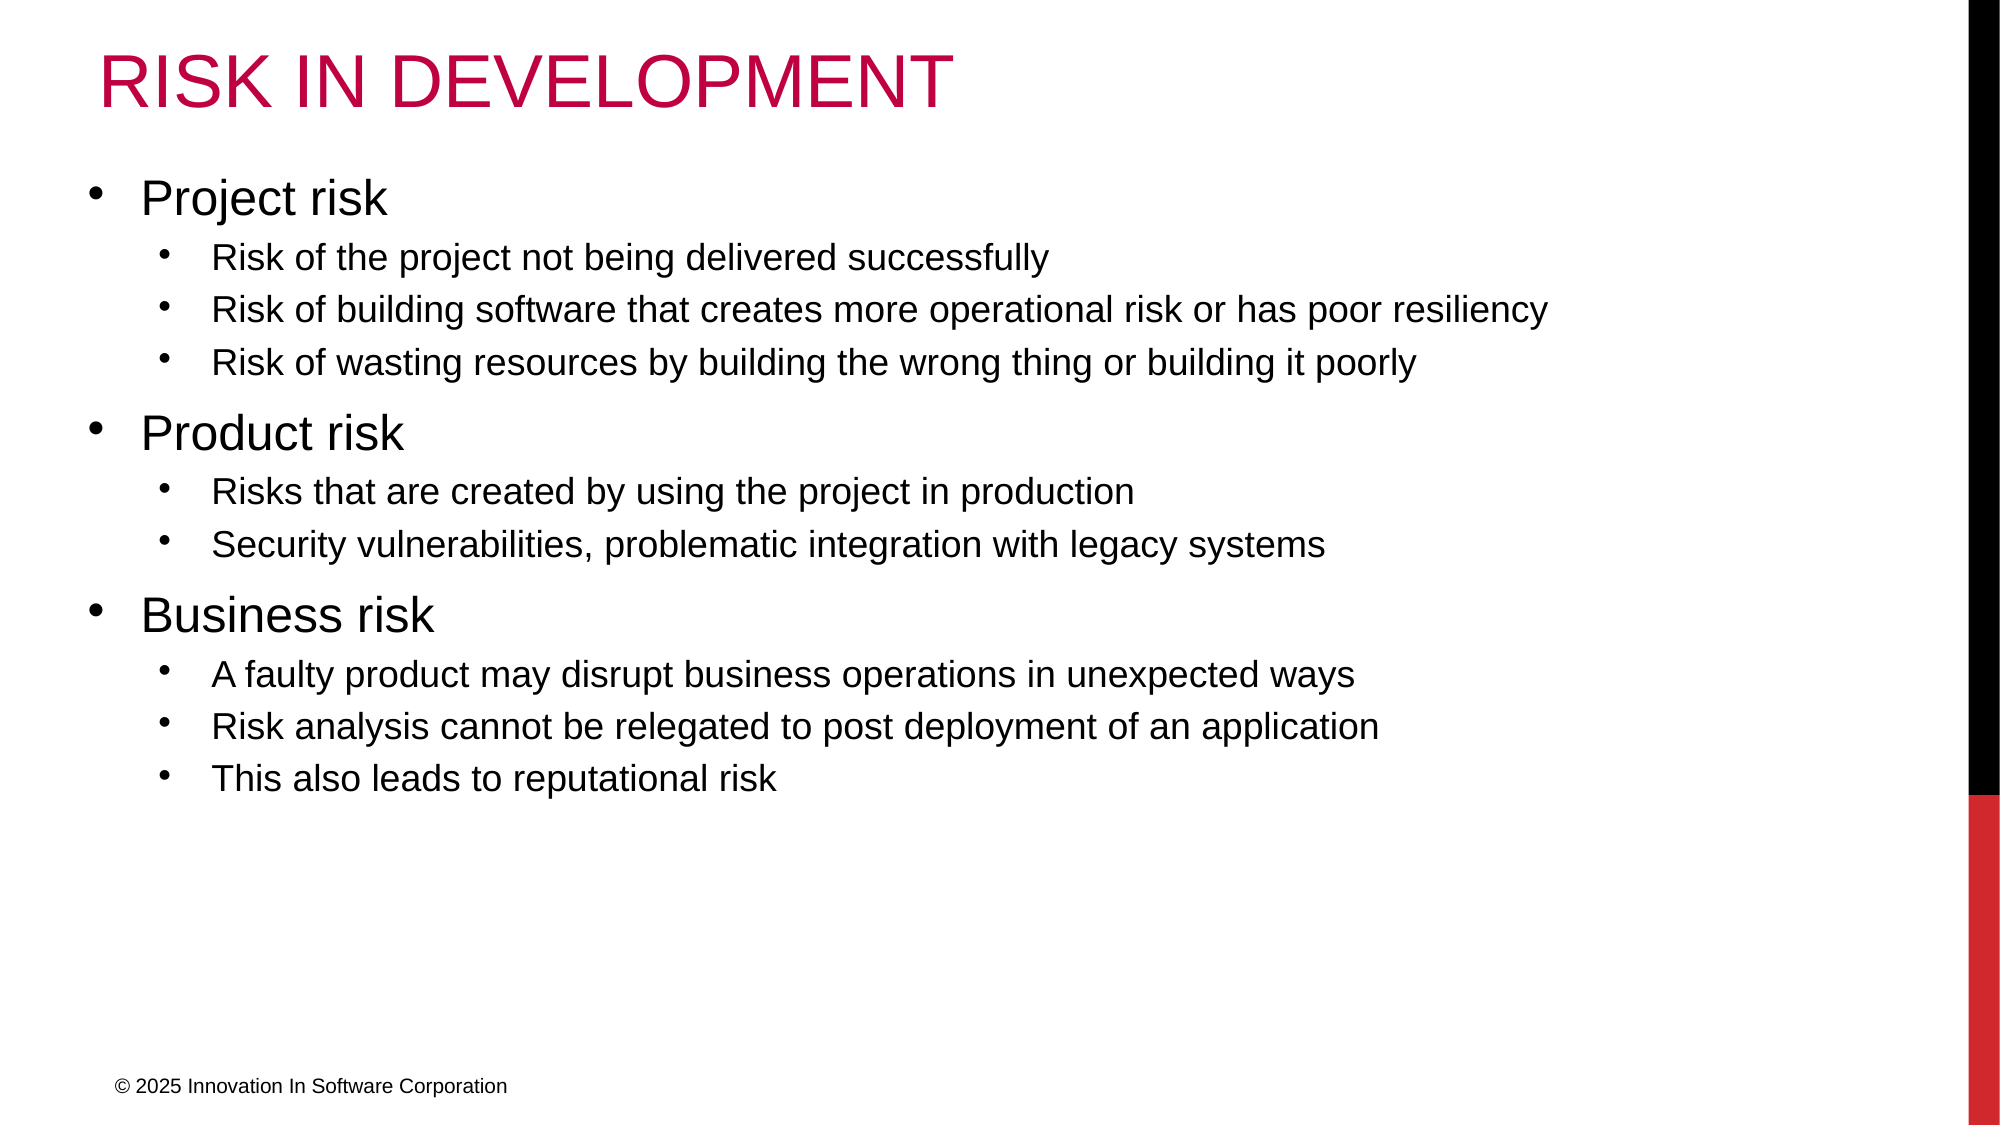

# Risk in development
Project risk
Risk of the project not being delivered successfully
Risk of building software that creates more operational risk or has poor resiliency
Risk of wasting resources by building the wrong thing or building it poorly
Product risk
Risks that are created by using the project in production
Security vulnerabilities, problematic integration with legacy systems
Business risk
A faulty product may disrupt business operations in unexpected ways
Risk analysis cannot be relegated to post deployment of an application
This also leads to reputational risk

© 2025 Innovation In Software Corporation